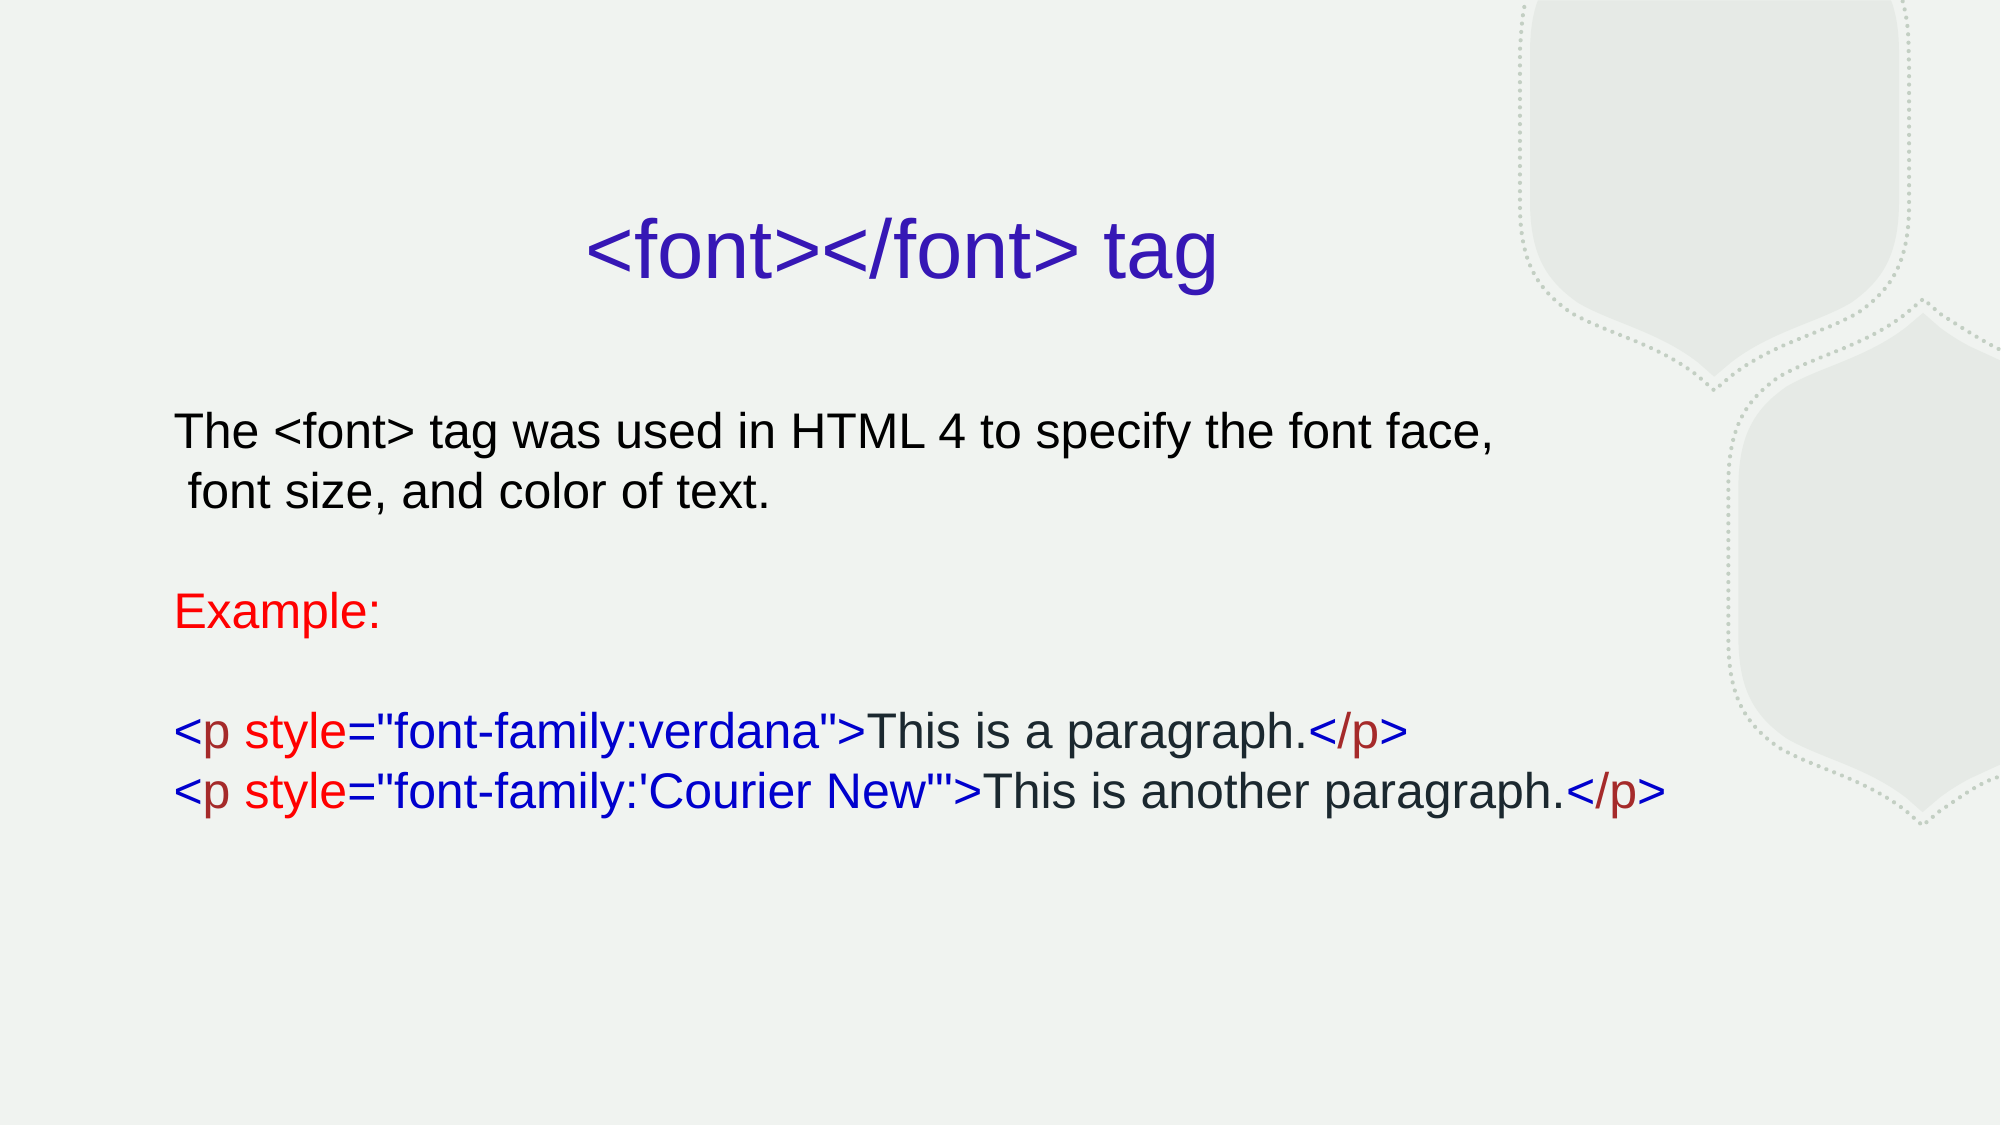

# <font></font> tag
The <font> tag was used in HTML 4 to specify the font face,
 font size, and color of text.

Example:

<p style="font-family:verdana">This is a paragraph.</p>
<p style="font-family:'Courier New'">This is another paragraph.</p>